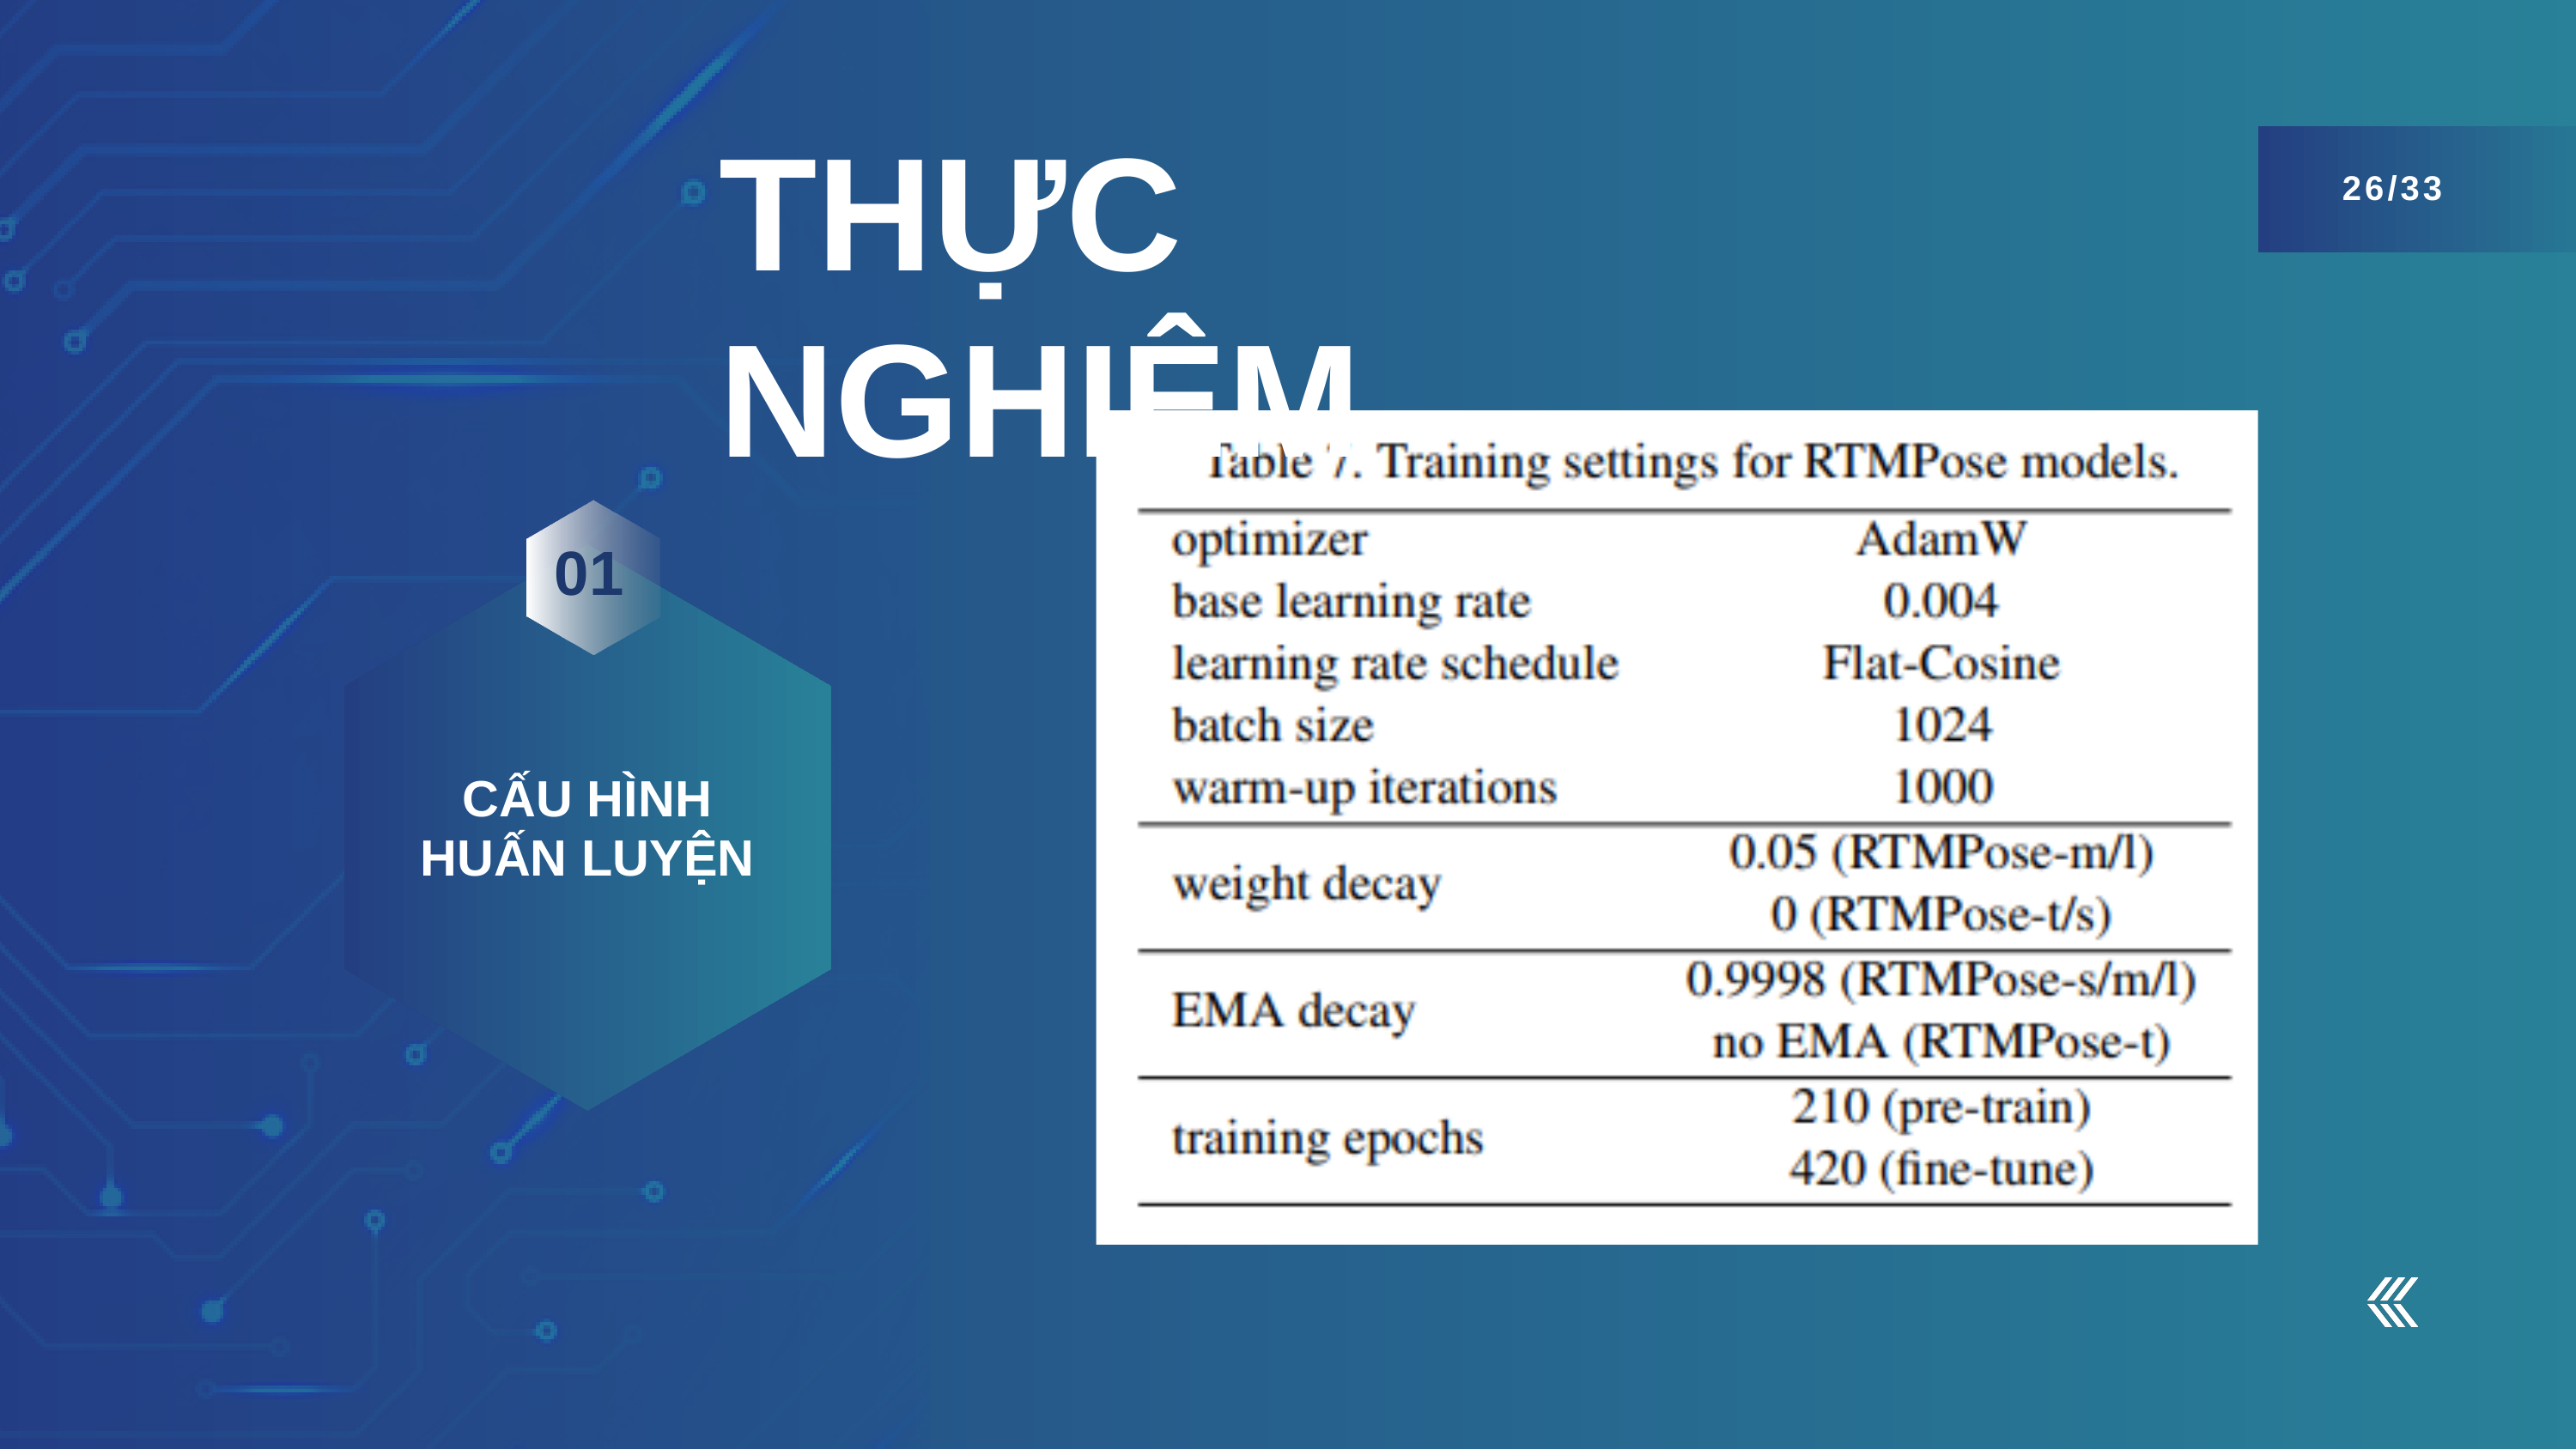

THỰC NGHIỆM

26/33

01

CẤU HÌNH HUẤN LUYỆN